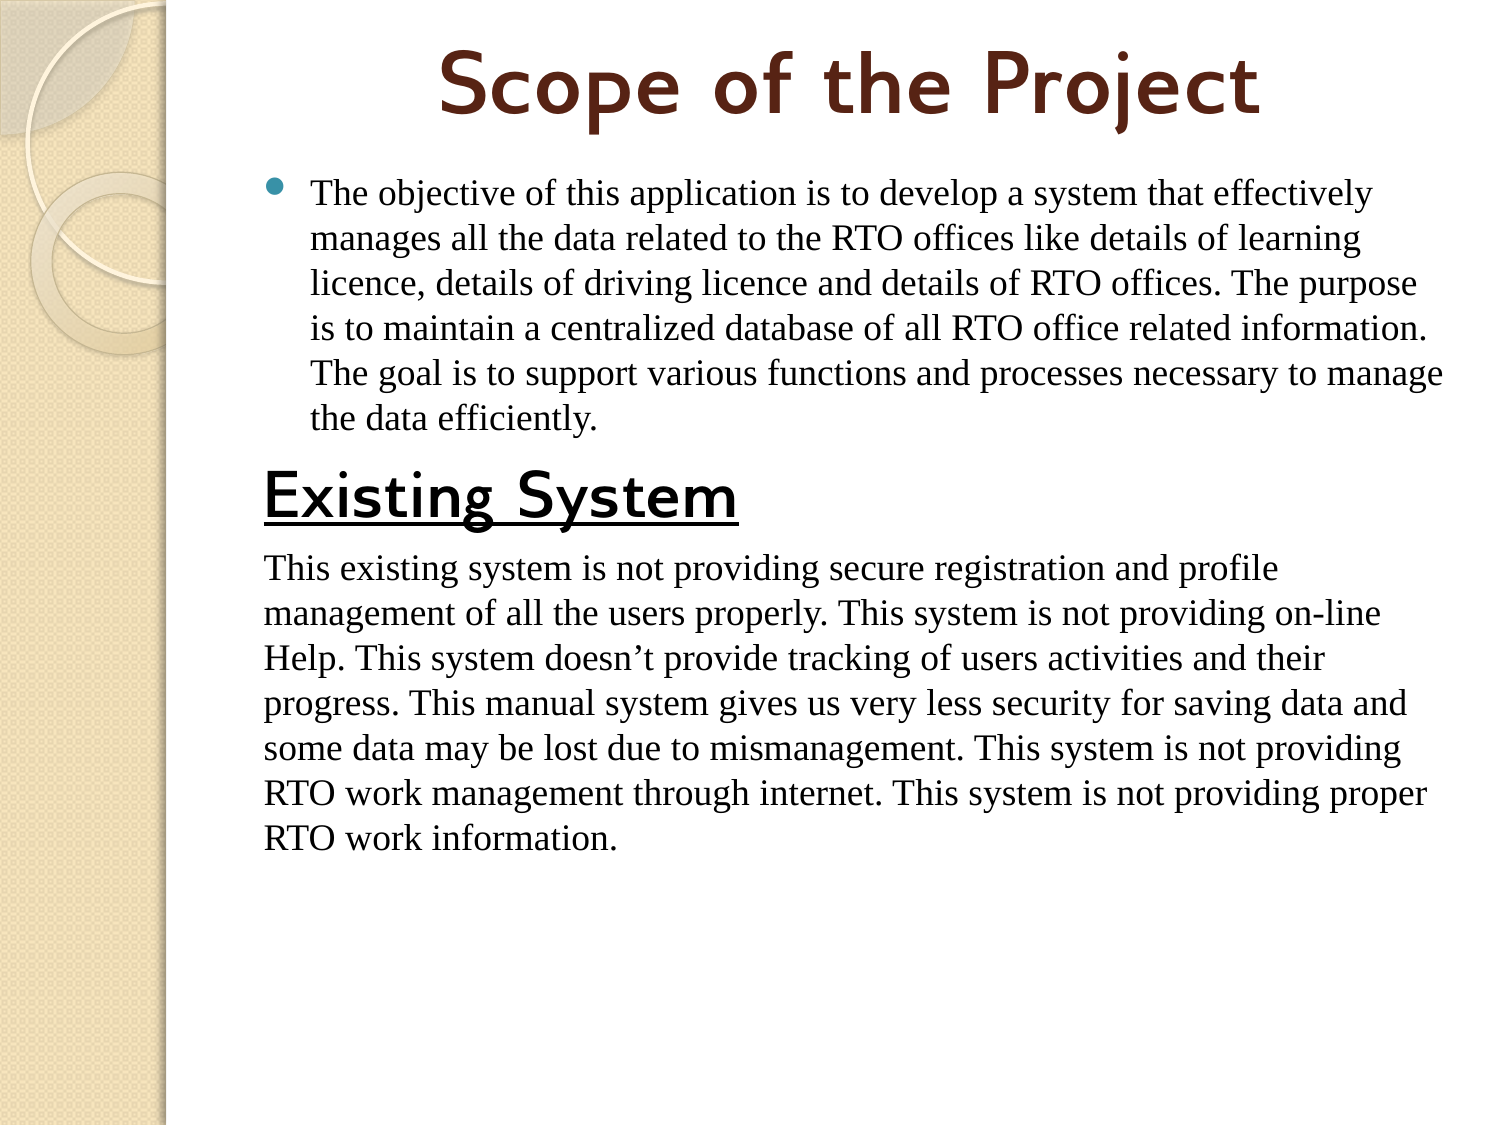

# Scope of the Project
The objective of this application is to develop a system that effectively manages all the data related to the RTO offices like details of learning licence, details of driving licence and details of RTO offices. The purpose is to maintain a centralized database of all RTO office related information. The goal is to support various functions and processes necessary to manage the data efficiently.
Existing System
This existing system is not providing secure registration and profile management of all the users properly. This system is not providing on-line Help. This system doesn’t provide tracking of users activities and their progress. This manual system gives us very less security for saving data and some data may be lost due to mismanagement. This system is not providing RTO work management through internet. This system is not providing proper RTO work information.